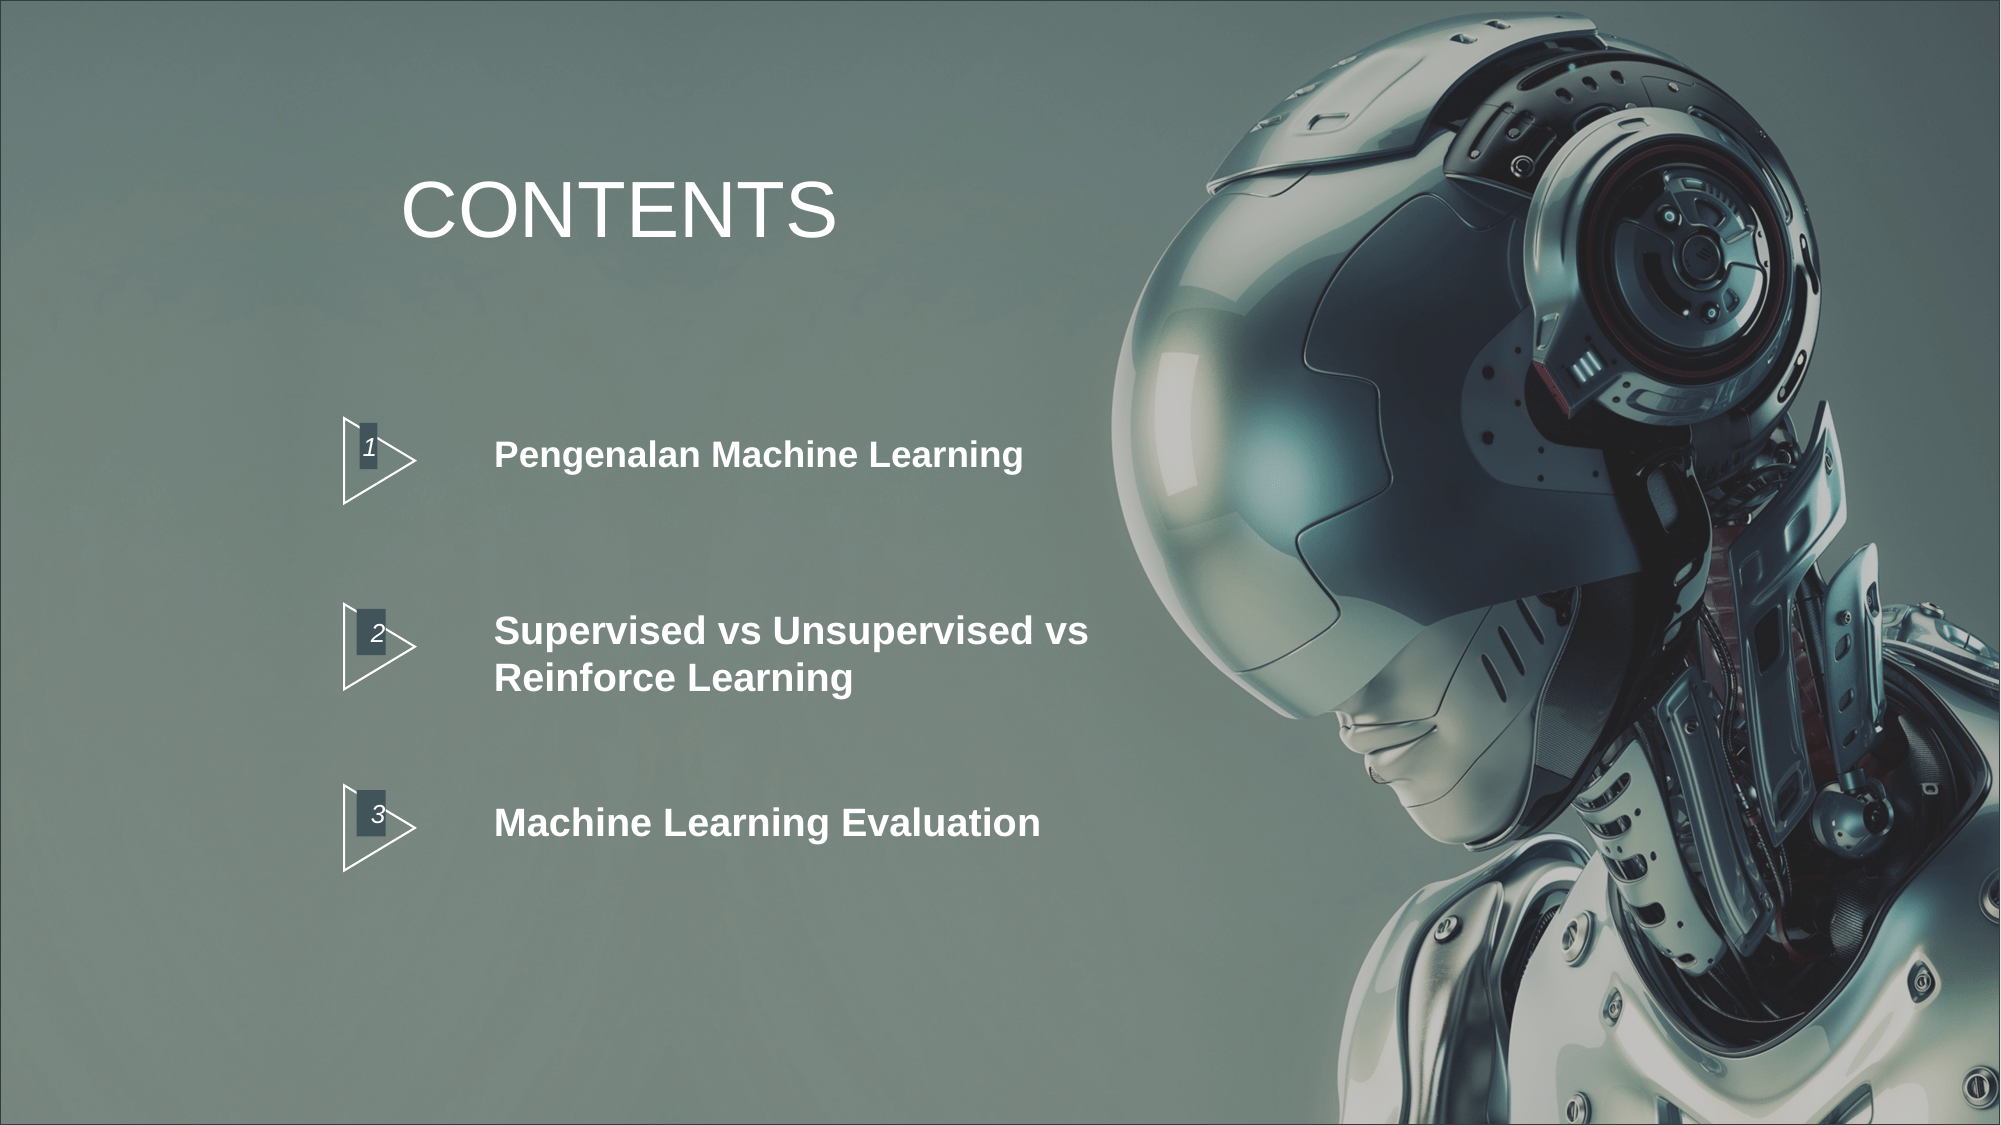

CONTENTS
1

Pengenalan Machine Learning
Supervised vs Unsupervised vs Reinforce Learning
2

3

Machine Learning Evaluation